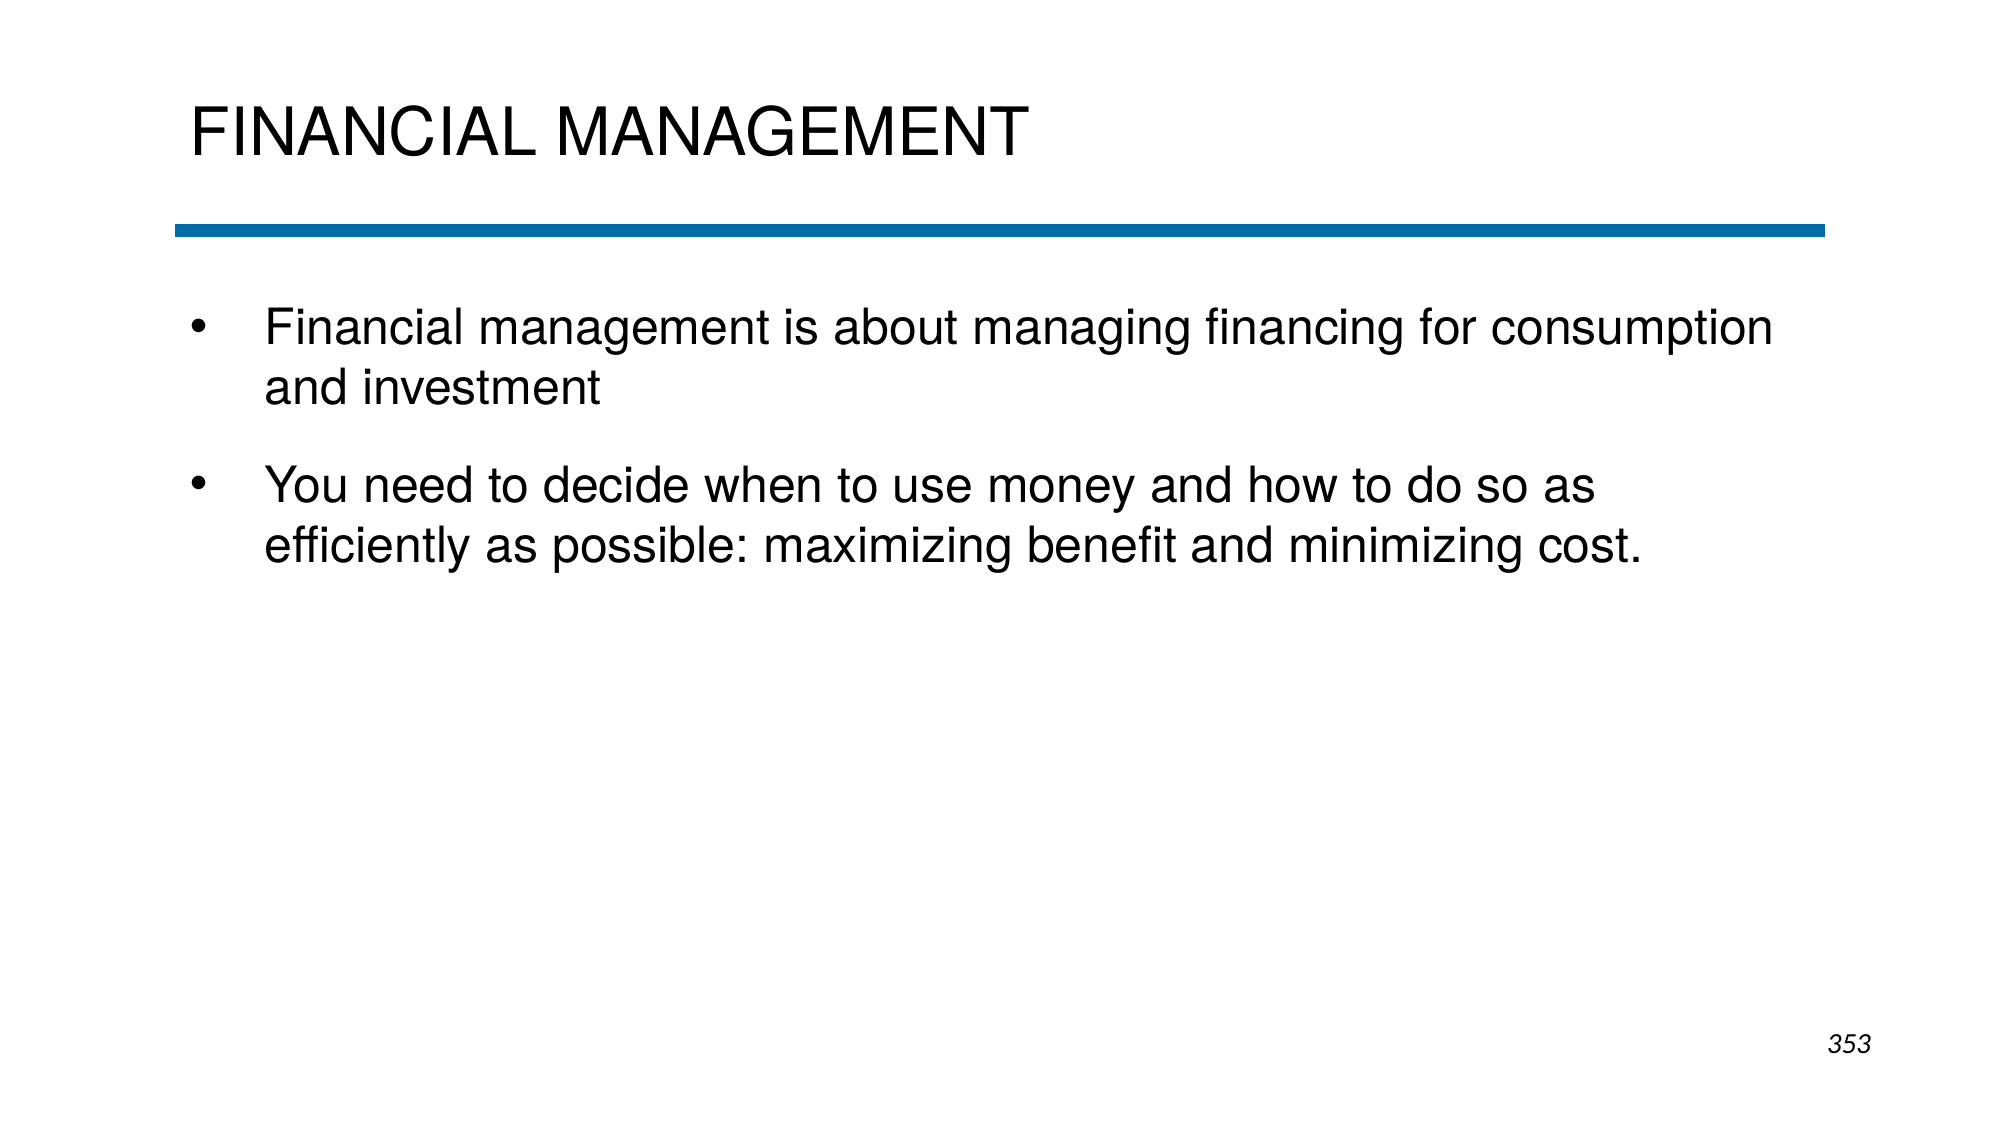

# Financial Management
Financial management is about managing financing for consumption and investment
You need to decide when to use money and how to do so as efficiently as possible: maximizing benefit and minimizing cost.